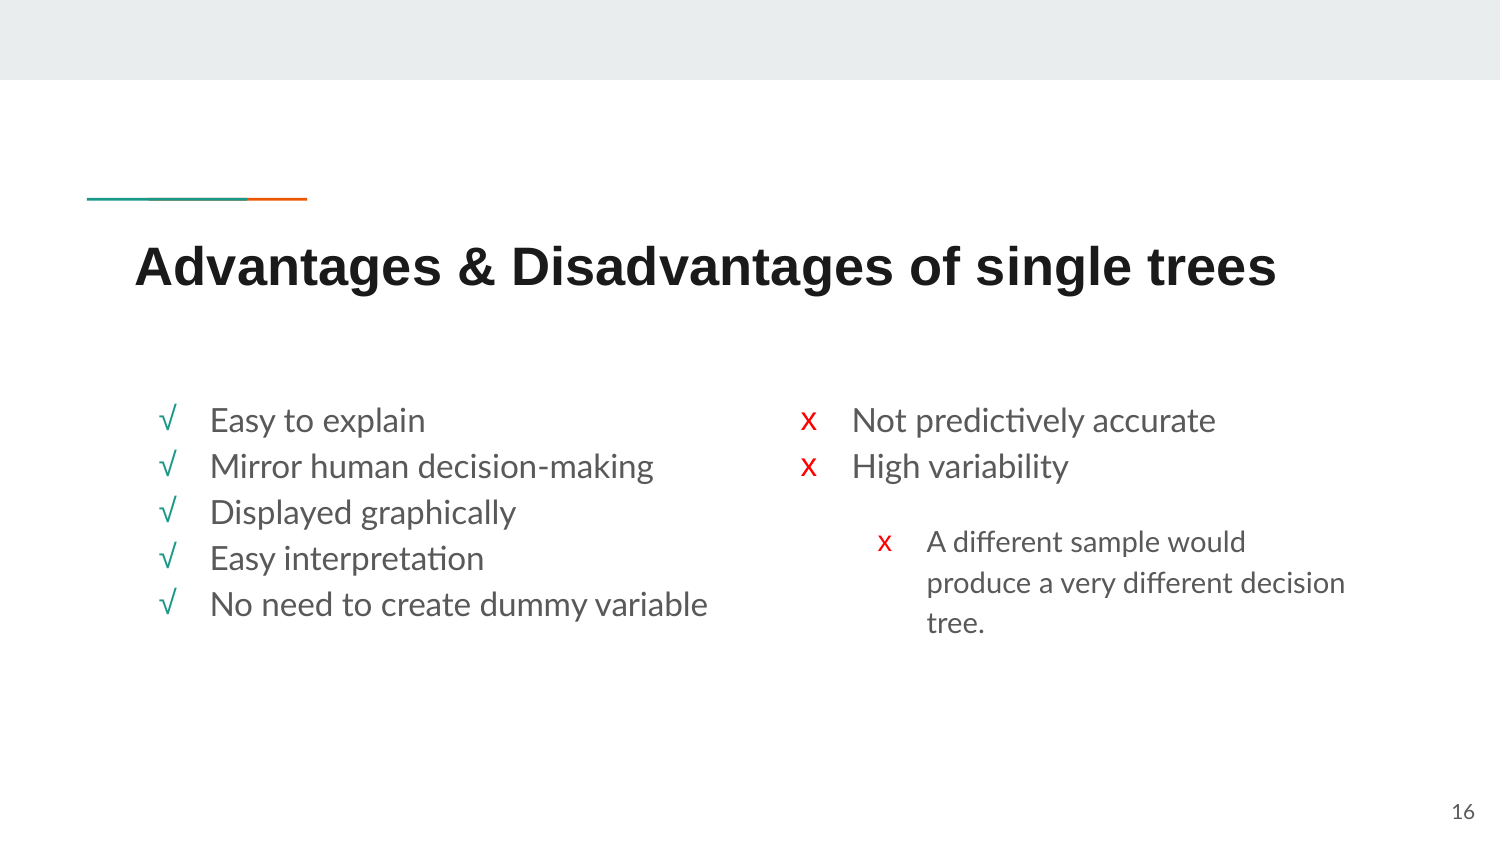

# Advantages & Disadvantages of single trees
Easy to explain
Mirror human decision-making
Displayed graphically
Easy interpretation
No need to create dummy variable

Not predictively accurate
High variability
A different sample would  produce a very different decision tree.

16